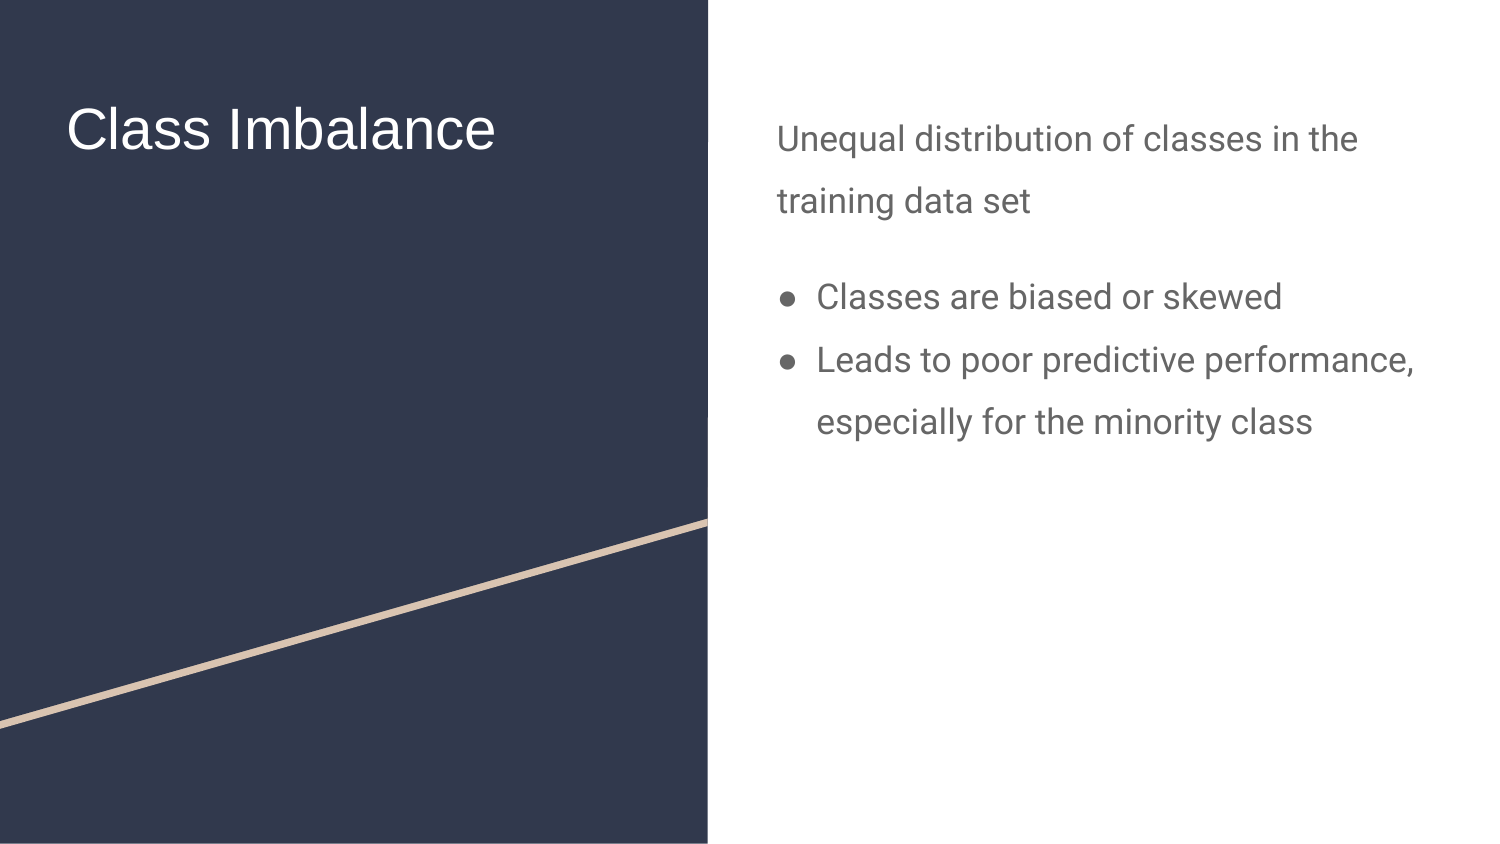

# Class Imbalance
Unequal distribution of classes in the training data set
Classes are biased or skewed
Leads to poor predictive performance, especially for the minority class